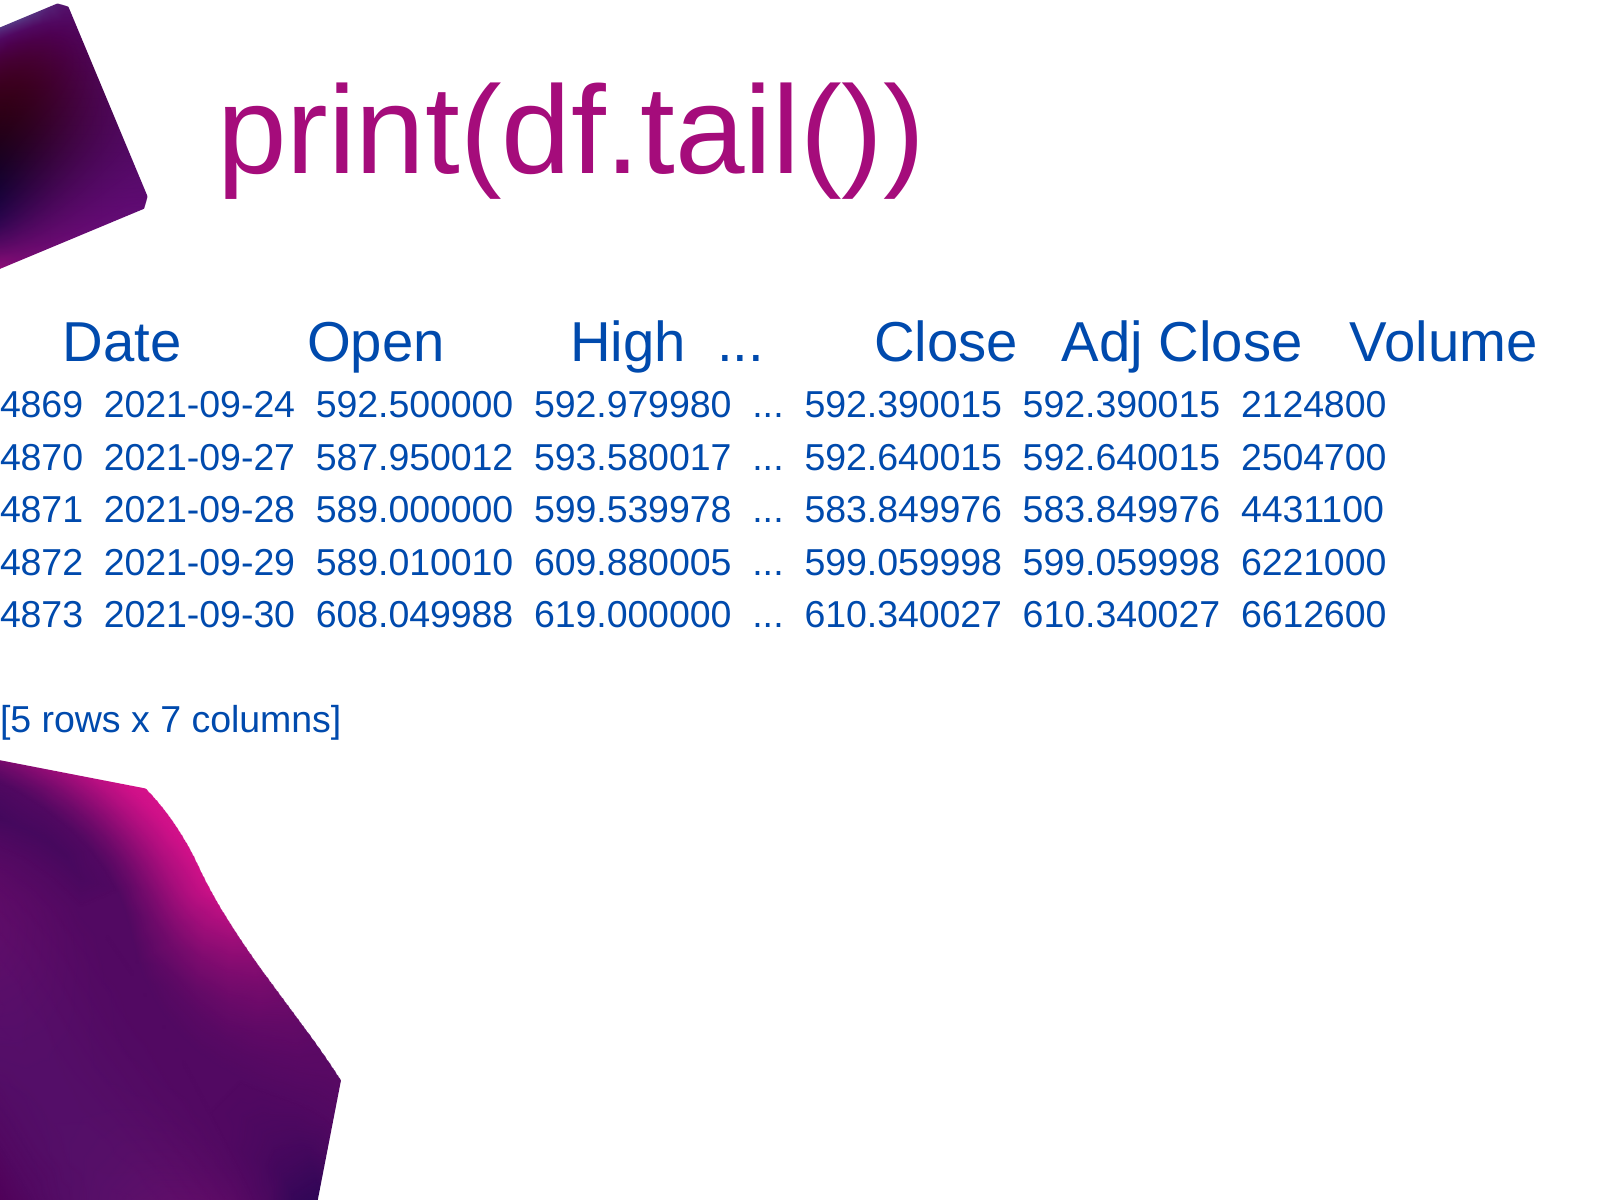

print(df.tail())

    Date        Open        High  ...       Close   Adj Close   Volume
4869  2021-09-24  592.500000  592.979980  ...  592.390015  592.390015  2124800
4870  2021-09-27  587.950012  593.580017  ...  592.640015  592.640015  2504700
4871  2021-09-28  589.000000  599.539978  ...  583.849976  583.849976  4431100
4872  2021-09-29  589.010010  609.880005  ...  599.059998  599.059998  6221000
4873  2021-09-30  608.049988  619.000000  ...  610.340027  610.340027  6612600

[5 rows x 7 columns]